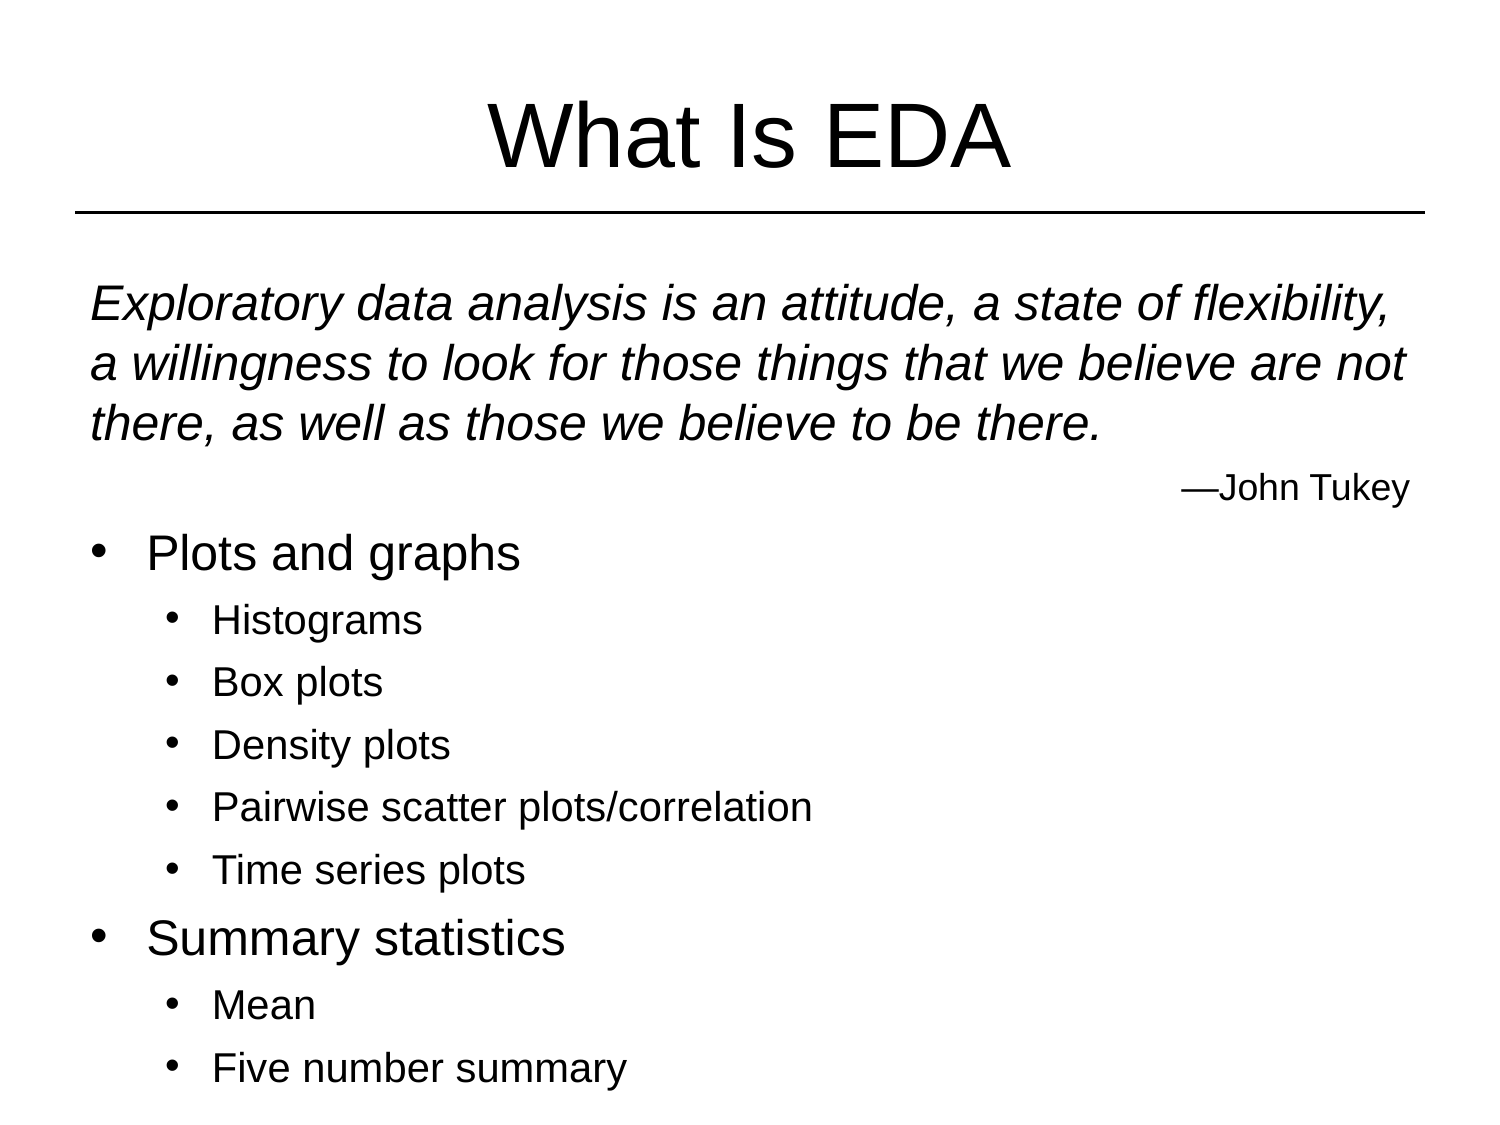

# What Is EDA
Exploratory data analysis is an attitude, a state of flexibility, a willingness to look for those things that we believe are not there, as well as those we believe to be there.
—John Tukey
Plots and graphs
Histograms
Box plots
Density plots
Pairwise scatter plots/correlation
Time series plots
Summary statistics
Mean
Five number summary